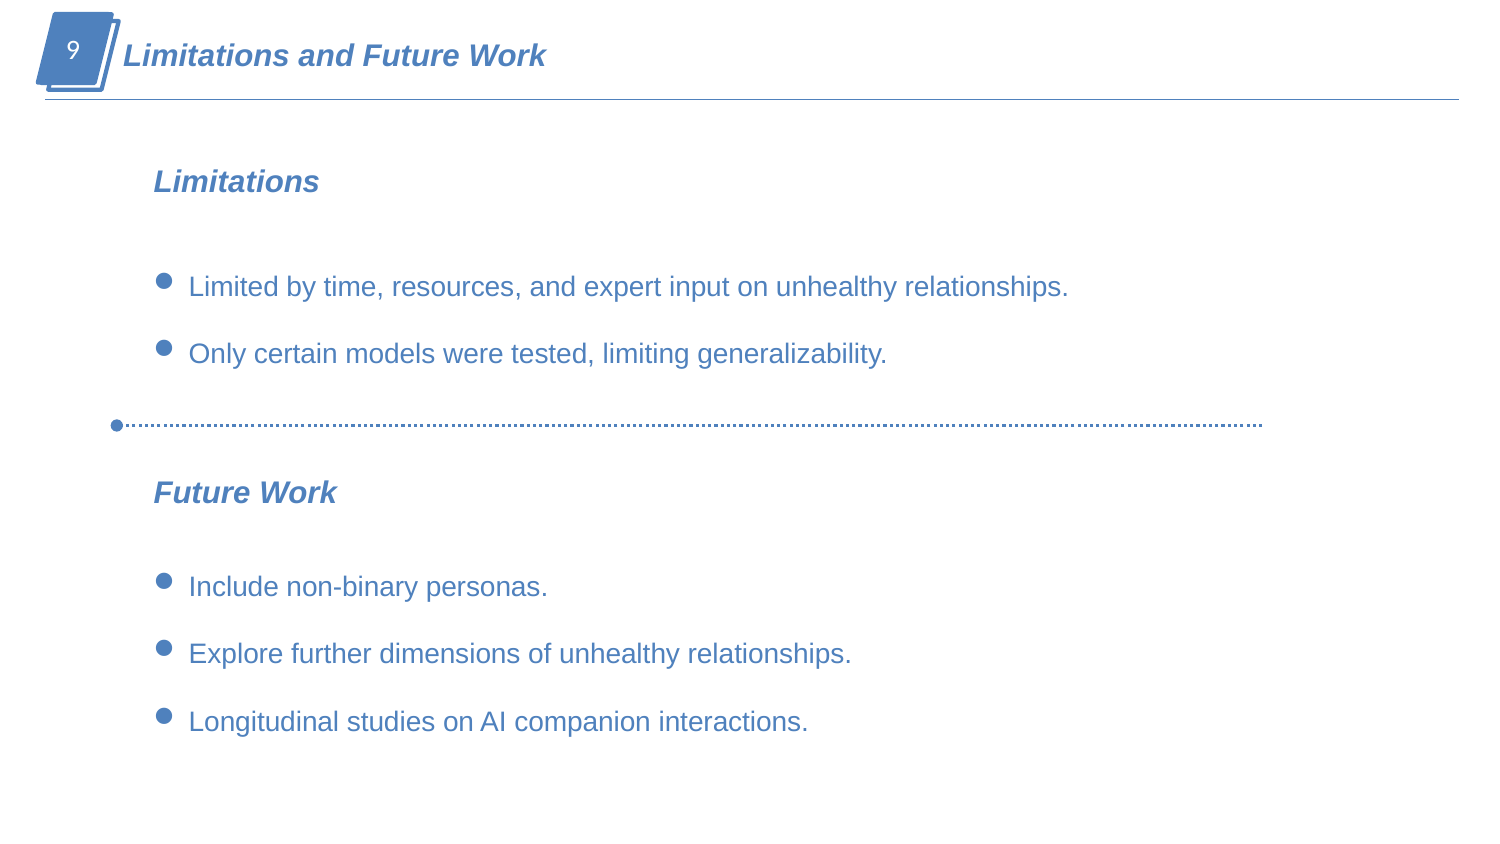

9

Limitations and Future Work
Limitations
Limited by time, resources, and expert input on unhealthy relationships.
Only certain models were tested, limiting generalizability.
Future Work
Include non-binary personas.
Explore further dimensions of unhealthy relationships.
Longitudinal studies on AI companion interactions.